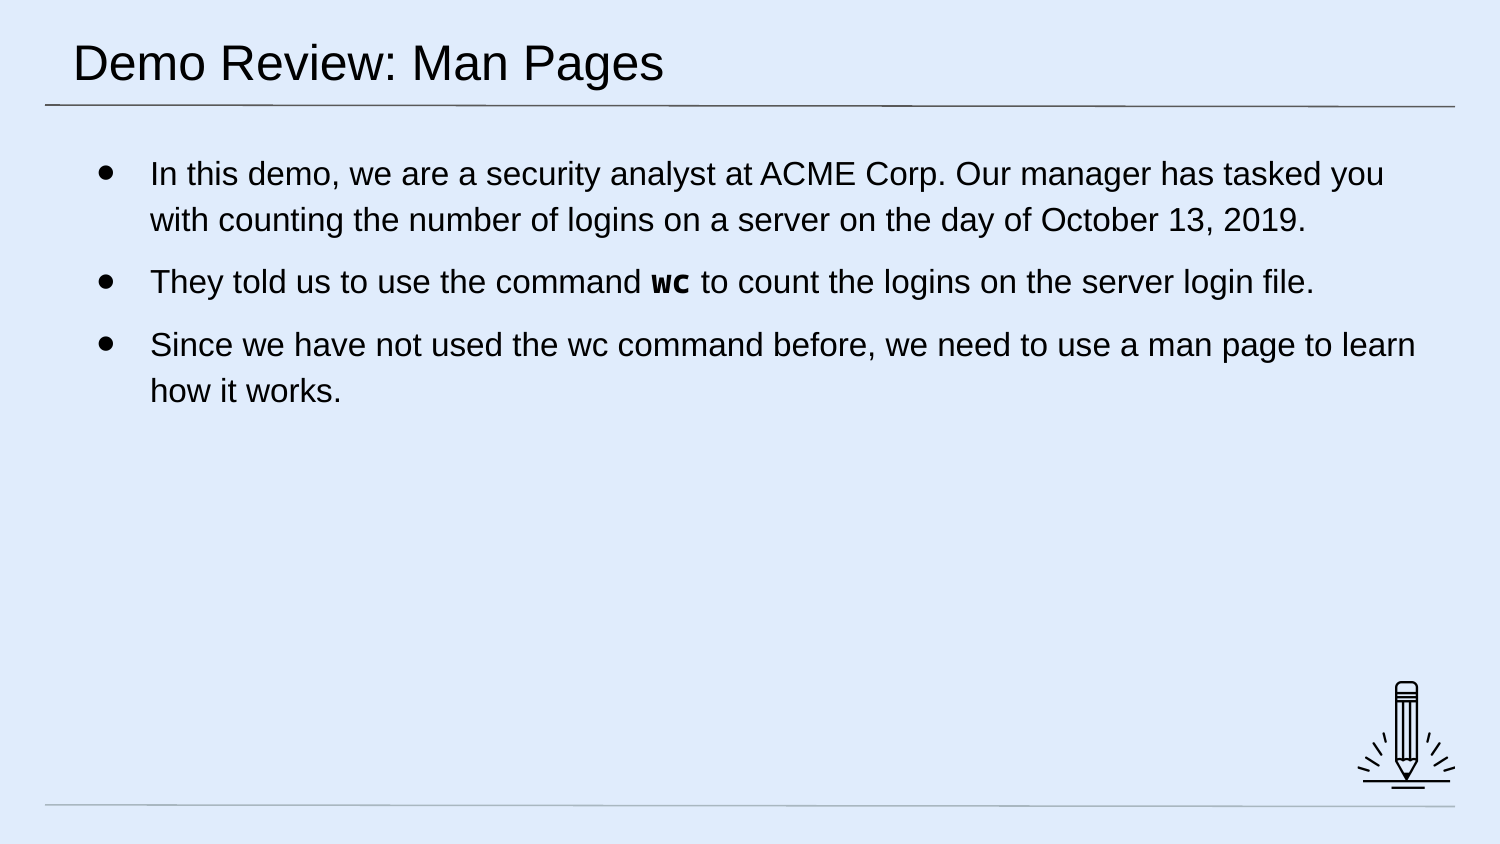

# Demo Review: Man Pages
In this demo, we are a security analyst at ACME Corp. Our manager has tasked you with counting the number of logins on a server on the day of October 13, 2019.
They told us to use the command wc to count the logins on the server login file.
Since we have not used the wc command before, we need to use a man page to learn how it works.